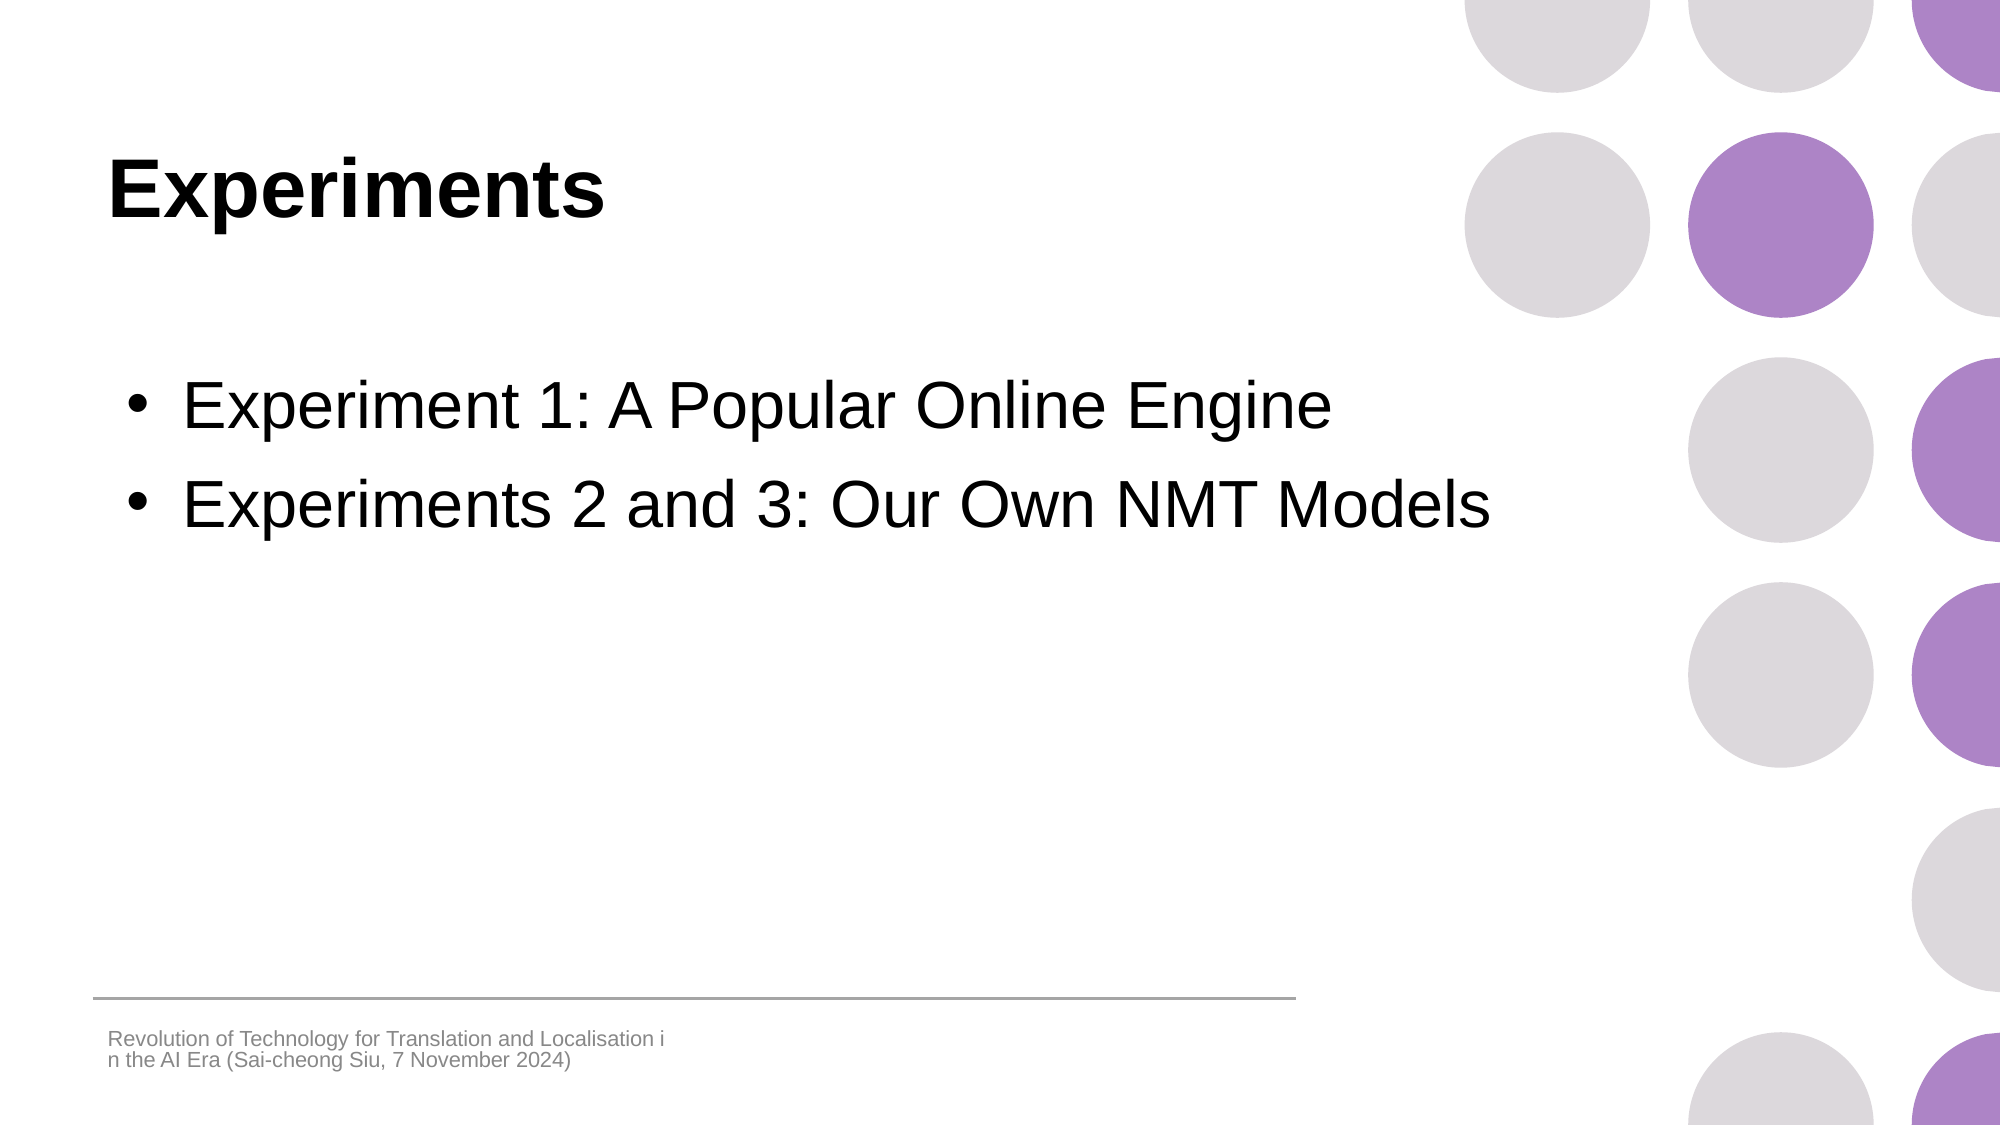

# Experiments
Experiment 1: A Popular Online Engine
Experiments 2 and 3: Our Own NMT Models

Revolution of Technology for Translation and Localisation in the AI Era (Sai-cheong Siu, 7 November 2024)